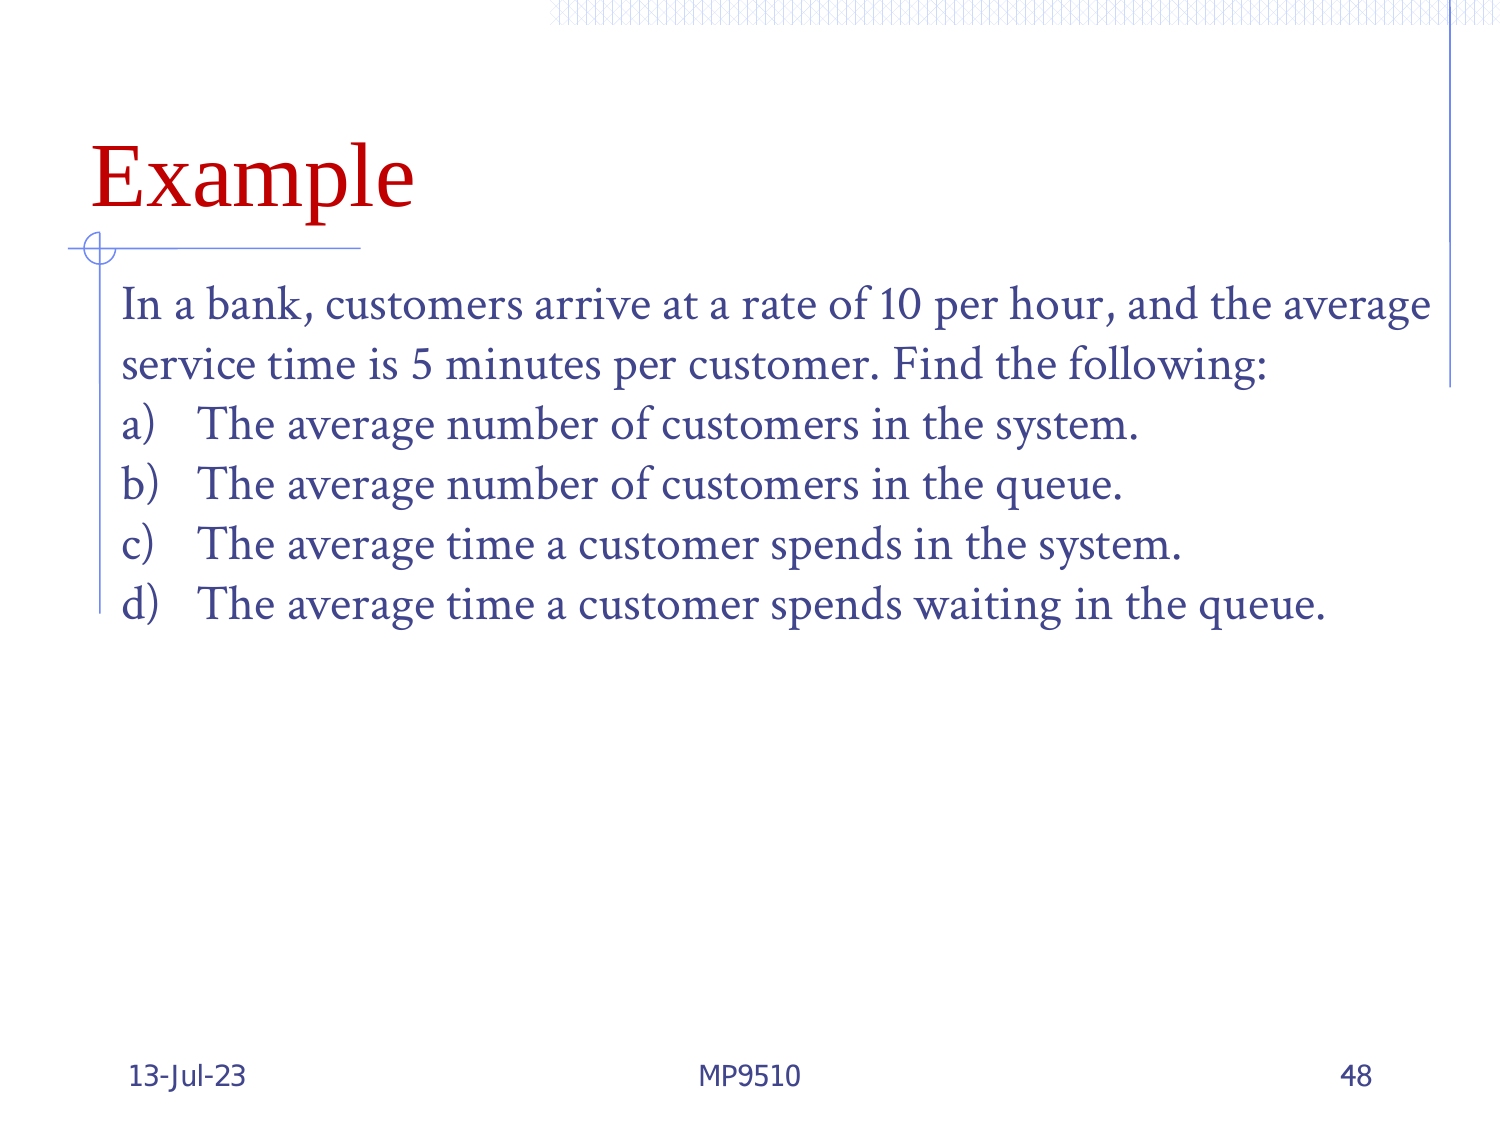

Example
In a bank, customers arrive at a rate of 10 per hour, and the average service time is 5 minutes per customer. Find the following:
The average number of customers in the system.
The average number of customers in the queue.
The average time a customer spends in the system.
The average time a customer spends waiting in the queue.
13-Jul-23
MP9510
48